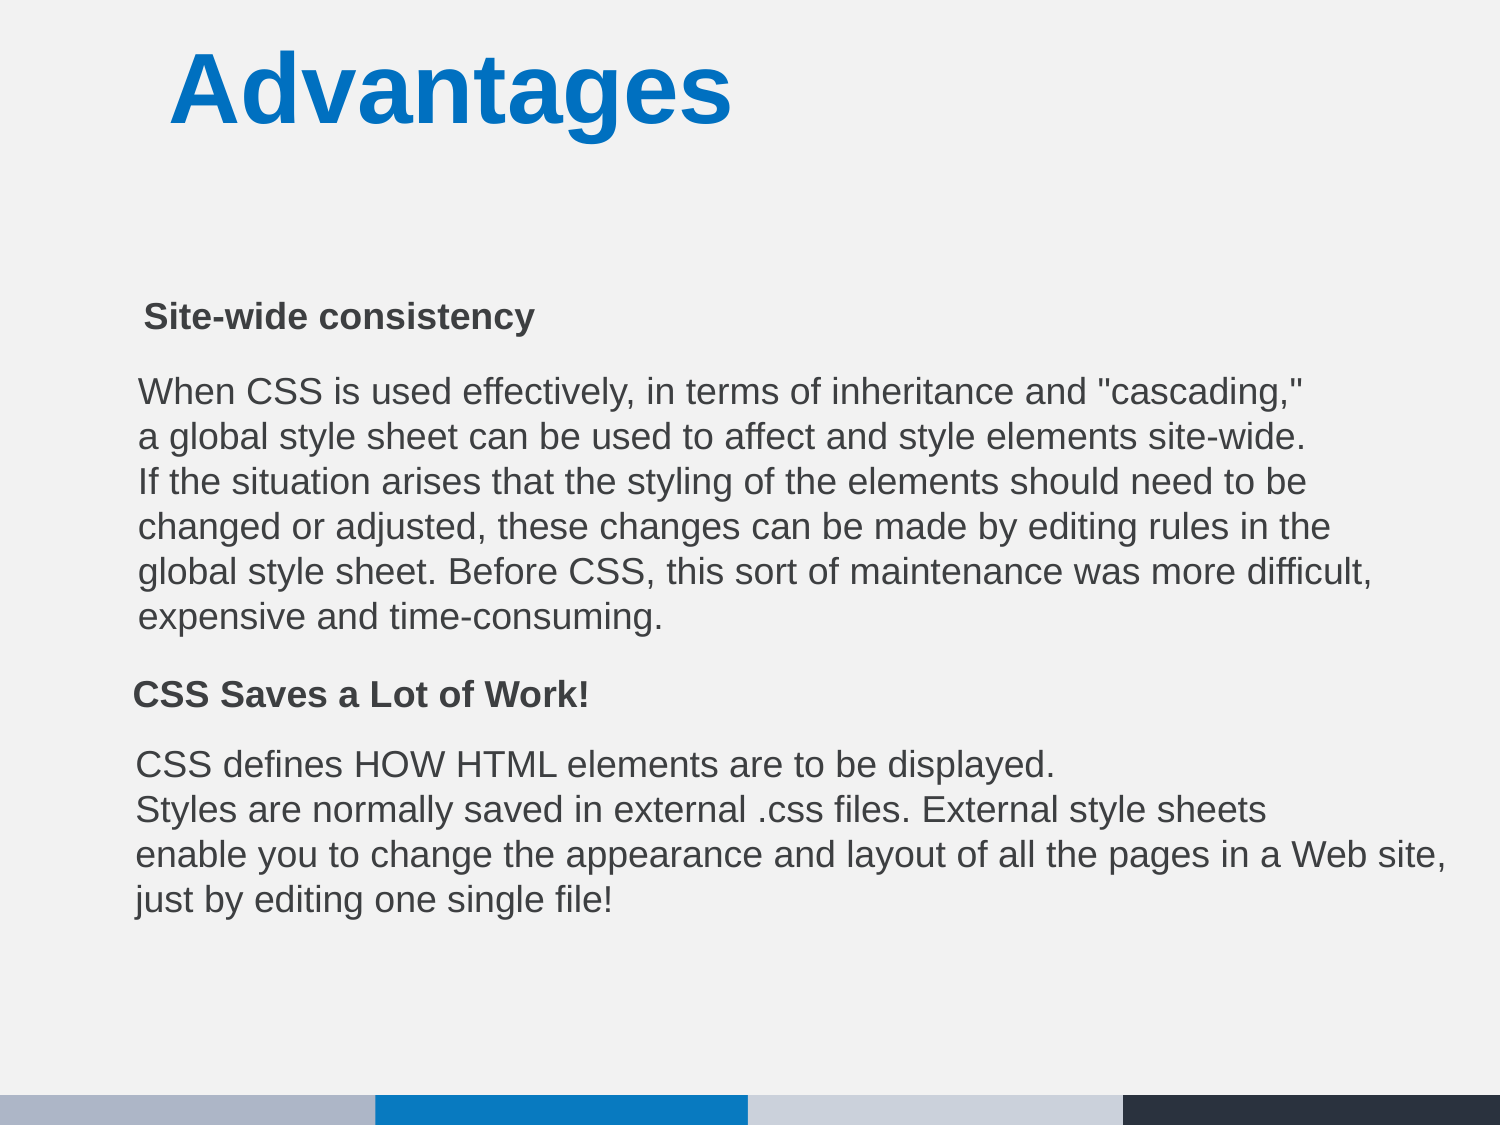

Advantages

Site-wide consistency
When CSS is used effectively, in terms of inheritance and "cascading,"
a global style sheet can be used to affect and style elements site-wide.
If the situation arises that the styling of the elements should need to be
changed or adjusted, these changes can be made by editing rules in the
global style sheet. Before CSS, this sort of maintenance was more difficult,
expensive and time-consuming.
CSS Saves a Lot of Work!
CSS defines HOW HTML elements are to be displayed.
Styles are normally saved in external .css files. External style sheets
enable you to change the appearance and layout of all the pages in a Web site,
just by editing one single file!